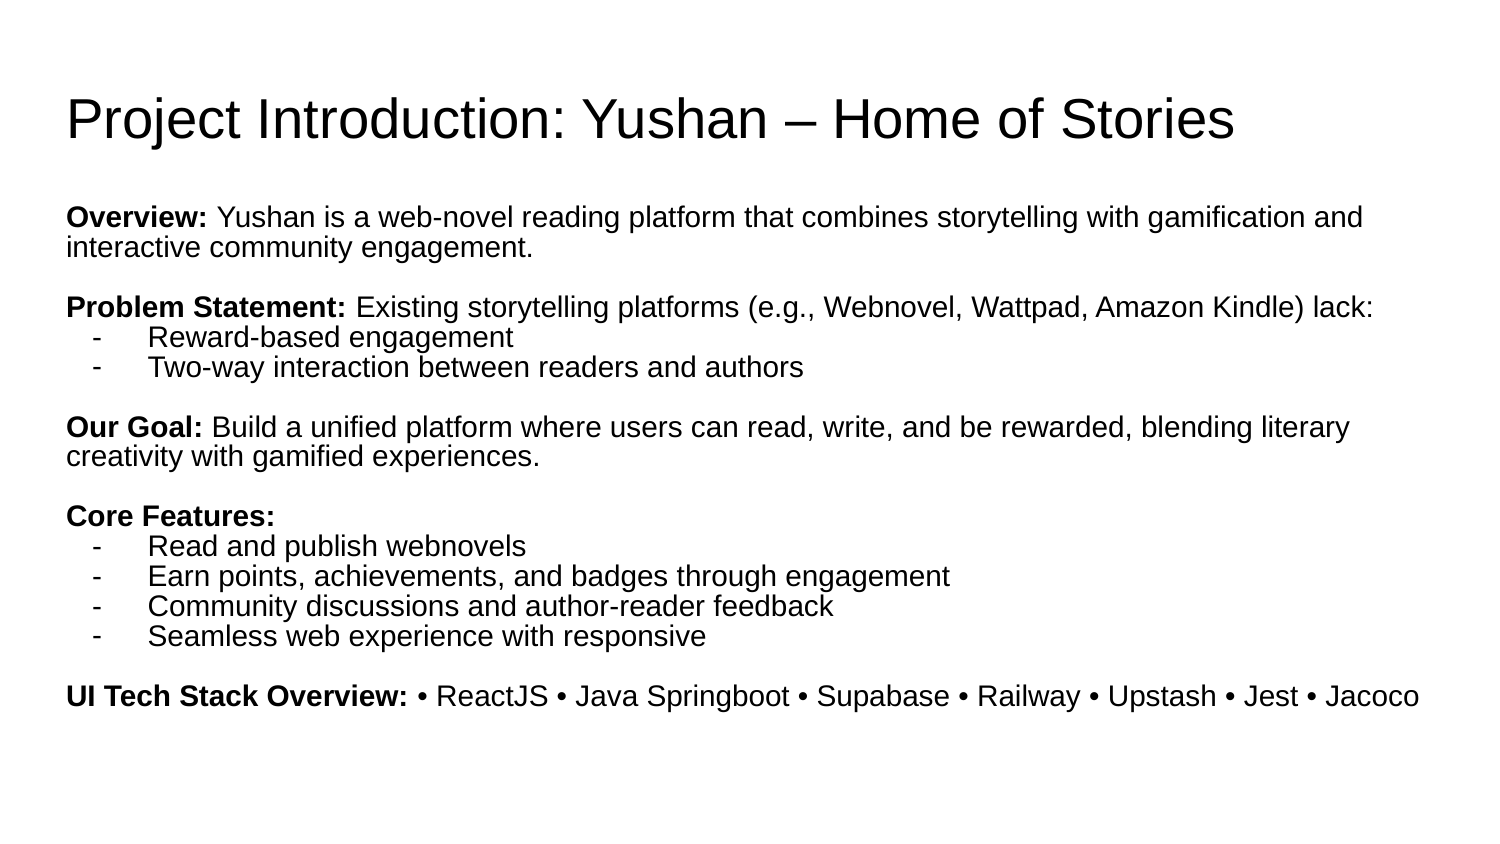

# Project Introduction: Yushan – Home of Stories
Overview: Yushan is a web-novel reading platform that combines storytelling with gamification and interactive community engagement.

Problem Statement: Existing storytelling platforms (e.g., Webnovel, Wattpad, Amazon Kindle) lack:
Reward-based engagement
Two-way interaction between readers and authors

Our Goal: Build a unified platform where users can read, write, and be rewarded, blending literary creativity with gamified experiences.

Core Features:
Read and publish webnovels
Earn points, achievements, and badges through engagement
Community discussions and author-reader feedback
Seamless web experience with responsive

UI Tech Stack Overview: • ReactJS • Java Springboot • Supabase • Railway • Upstash • Jest • Jacoco